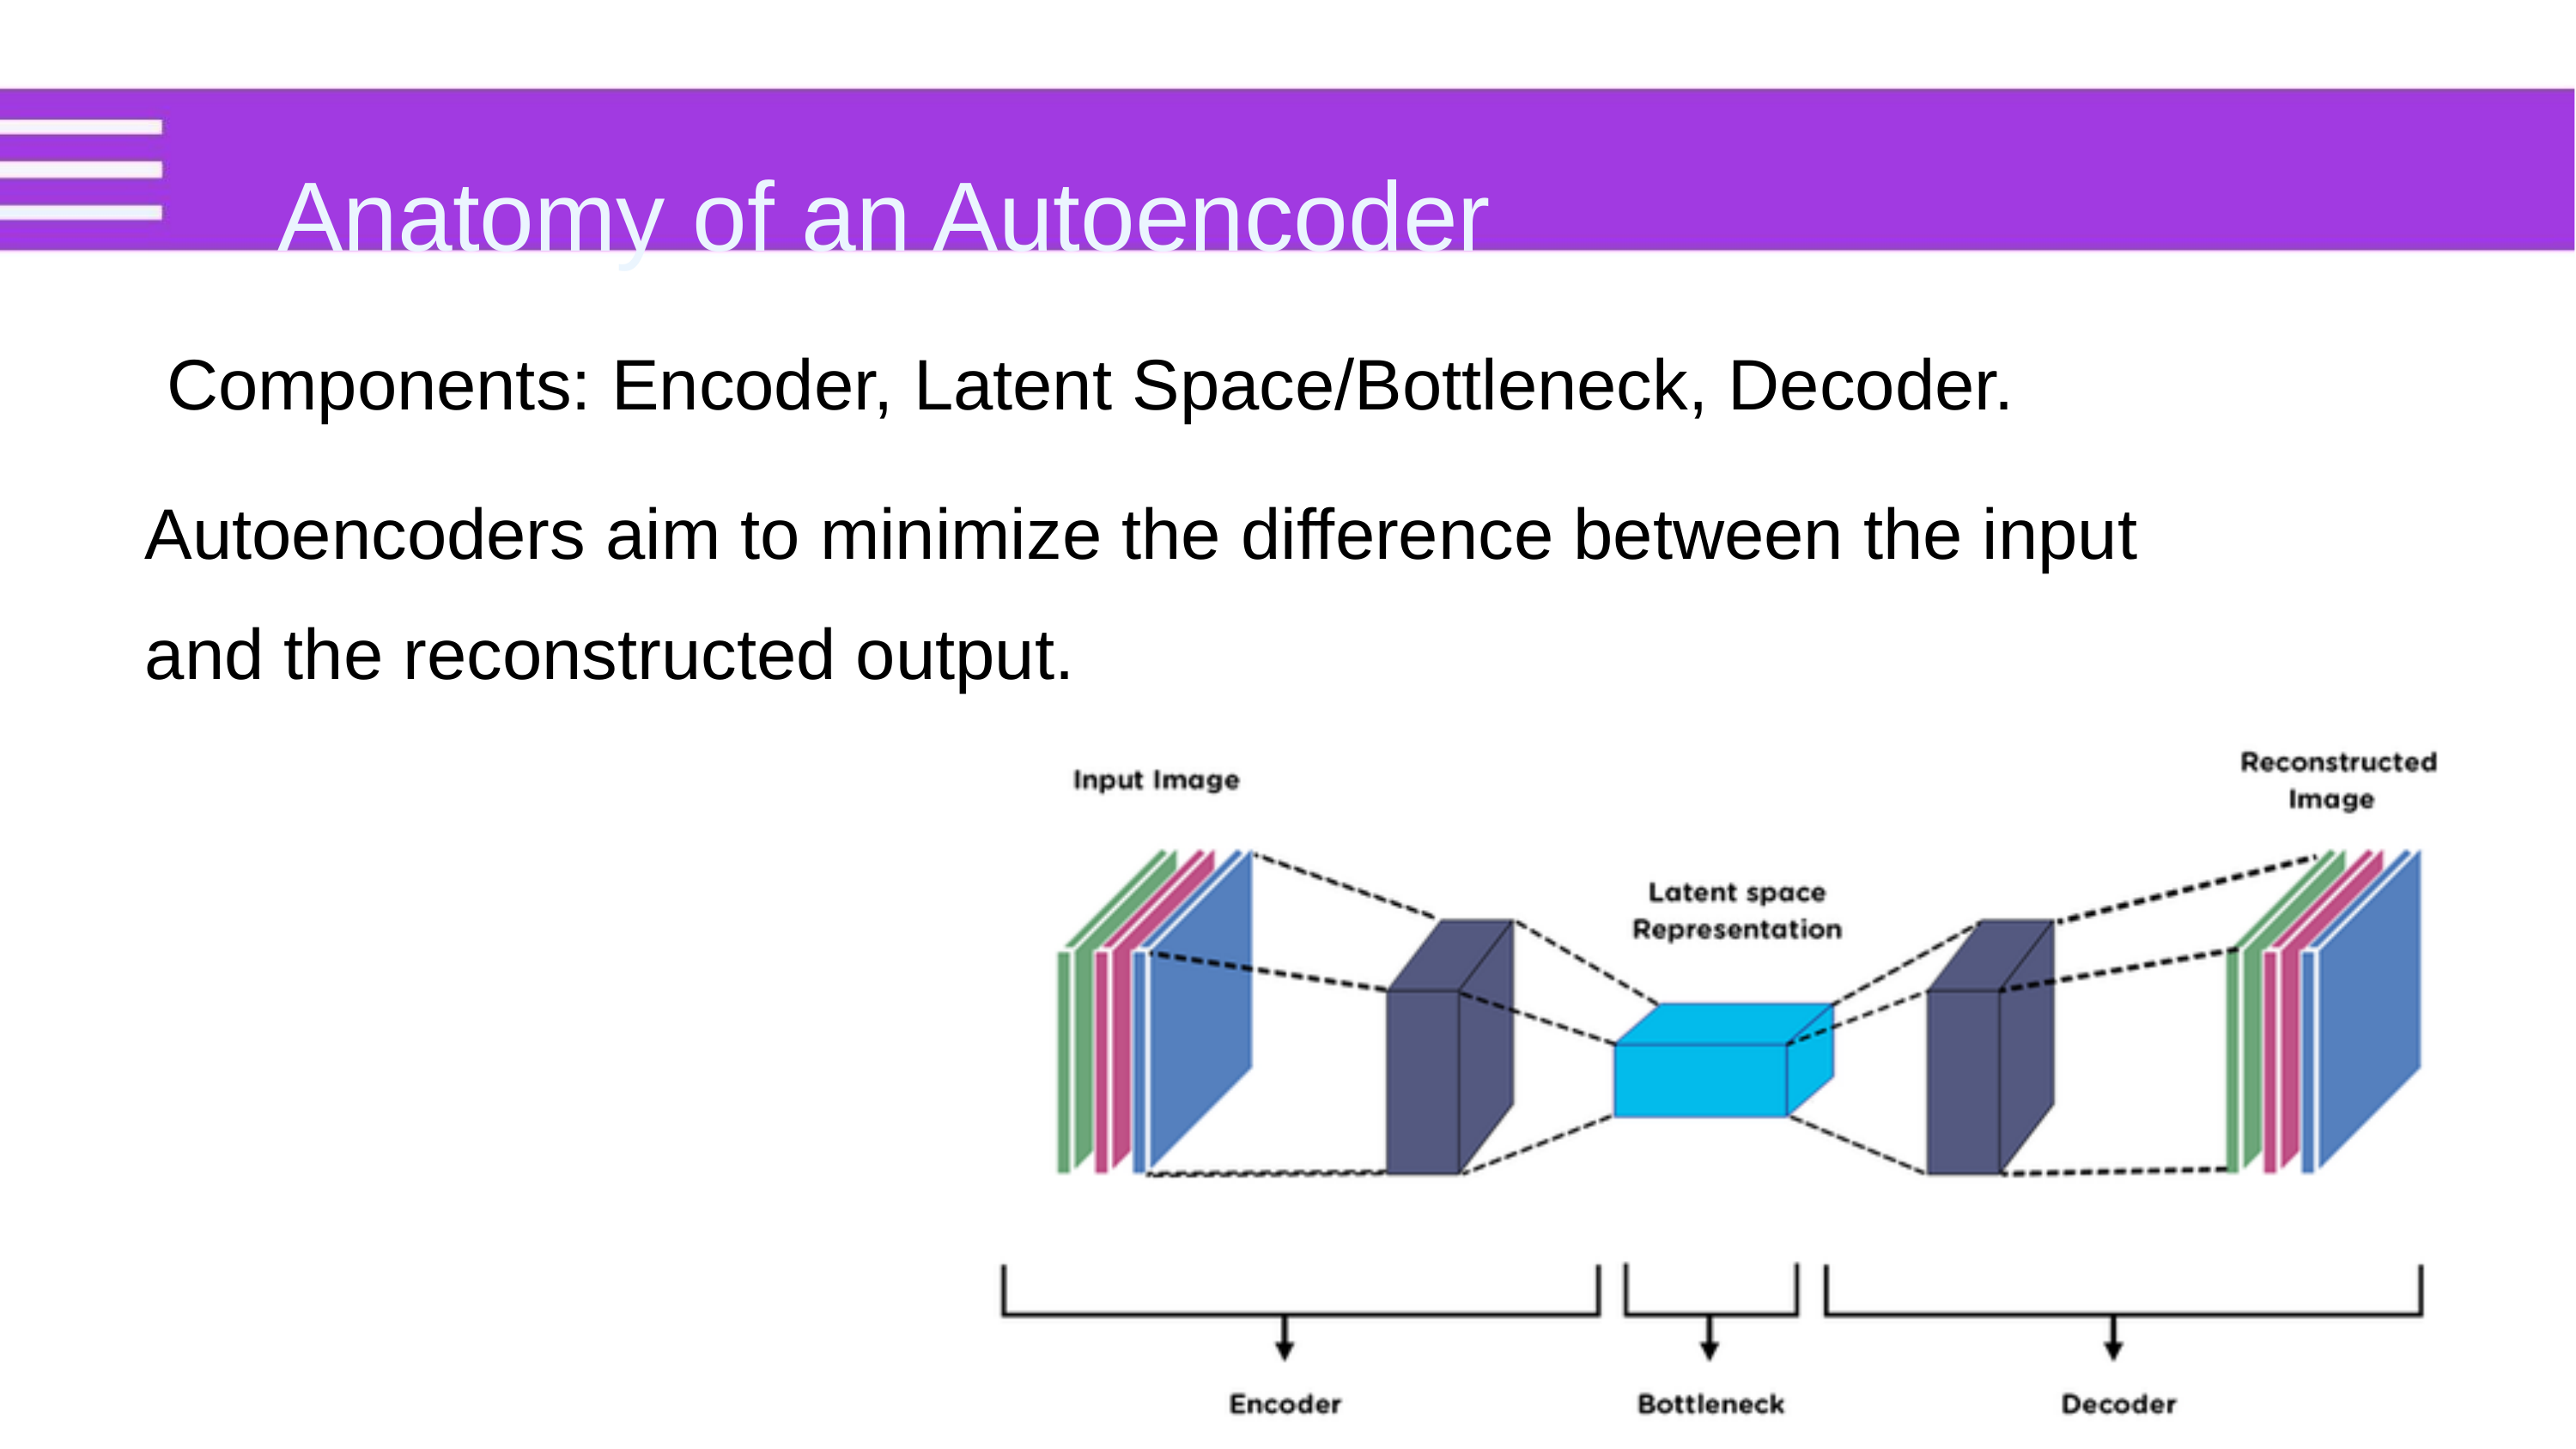

Anatomy of an Autoencoder
Components: Encoder, Latent Space/Bottleneck, Decoder.
Autoencoders aim to minimize the difference between the input and the reconstructed output.